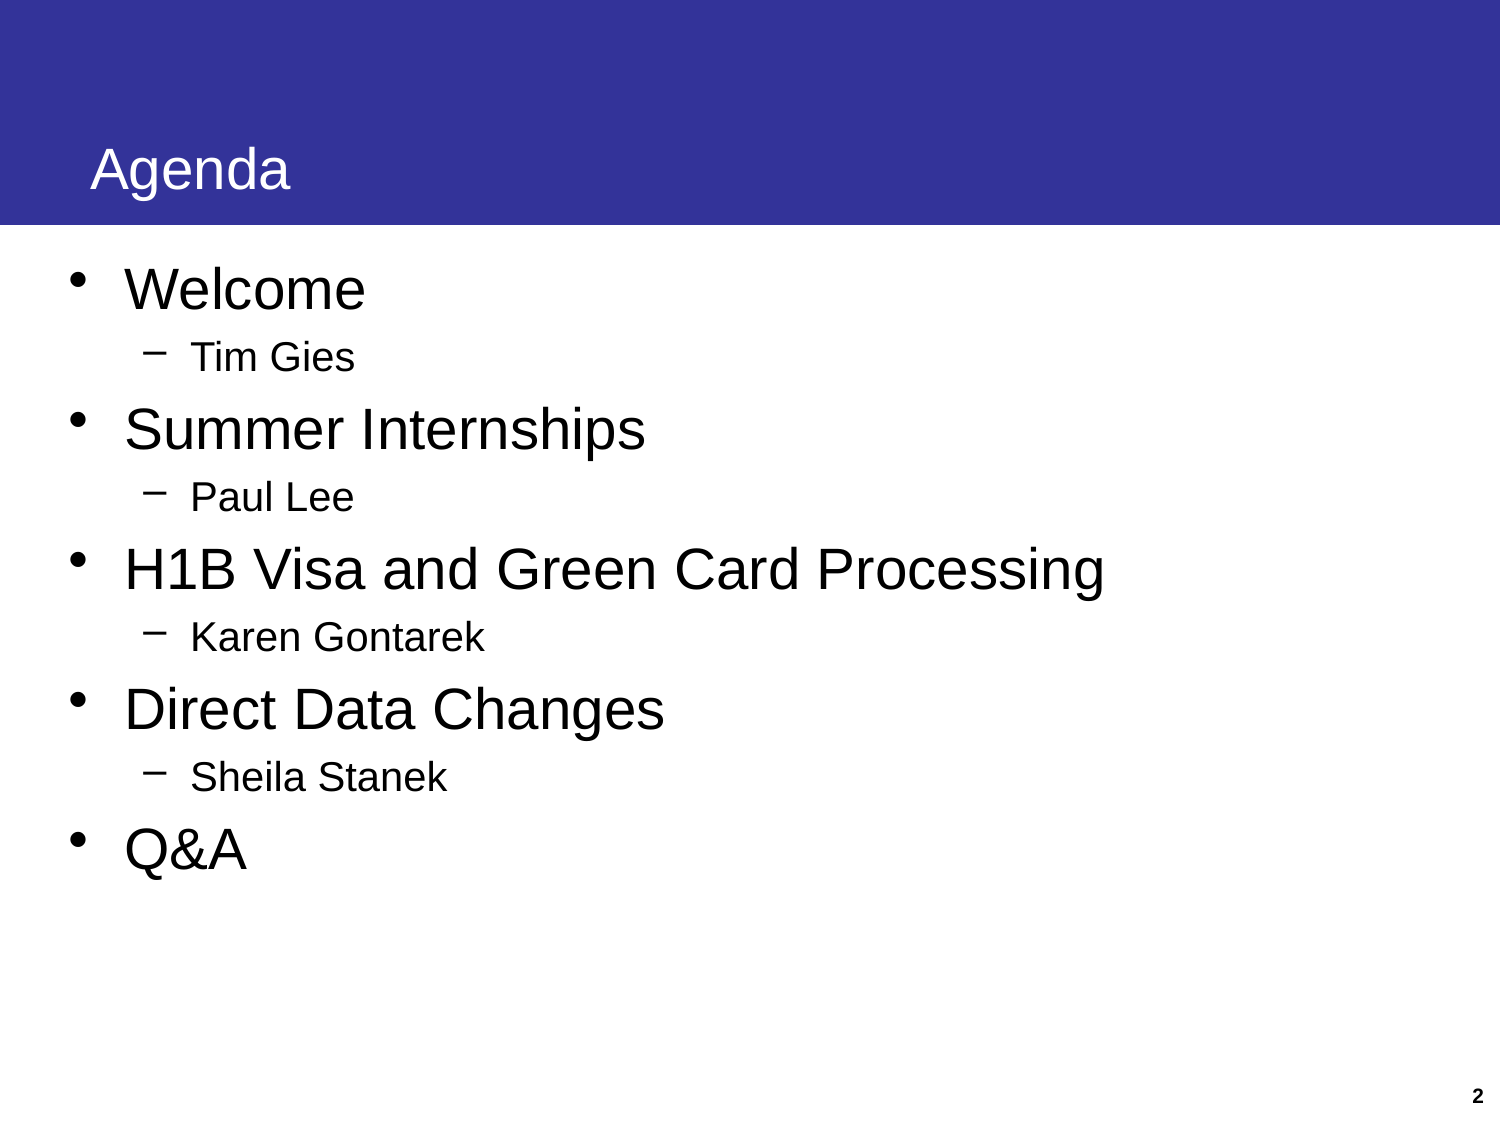

# Agenda
Welcome
Tim Gies
Summer Internships
Paul Lee
H1B Visa and Green Card Processing
Karen Gontarek
Direct Data Changes
Sheila Stanek
Q&A

2